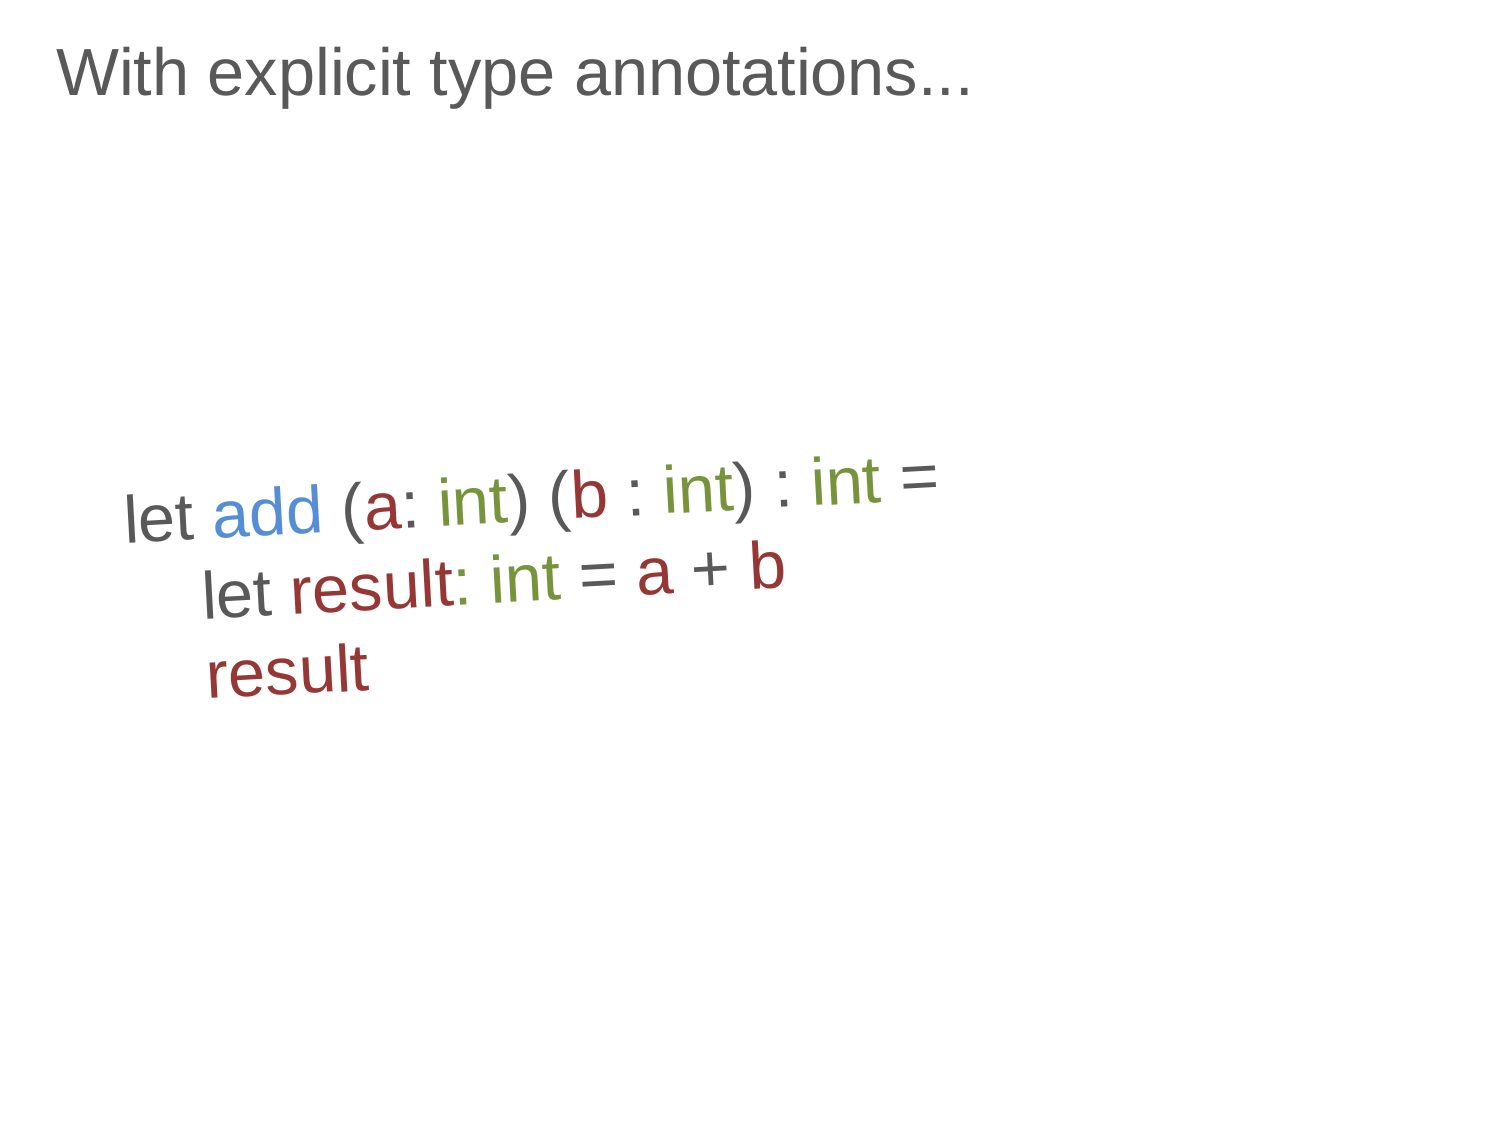

With explicit type annotations...
# let add (a: int) (b : int) : int = let result: int = a + b result